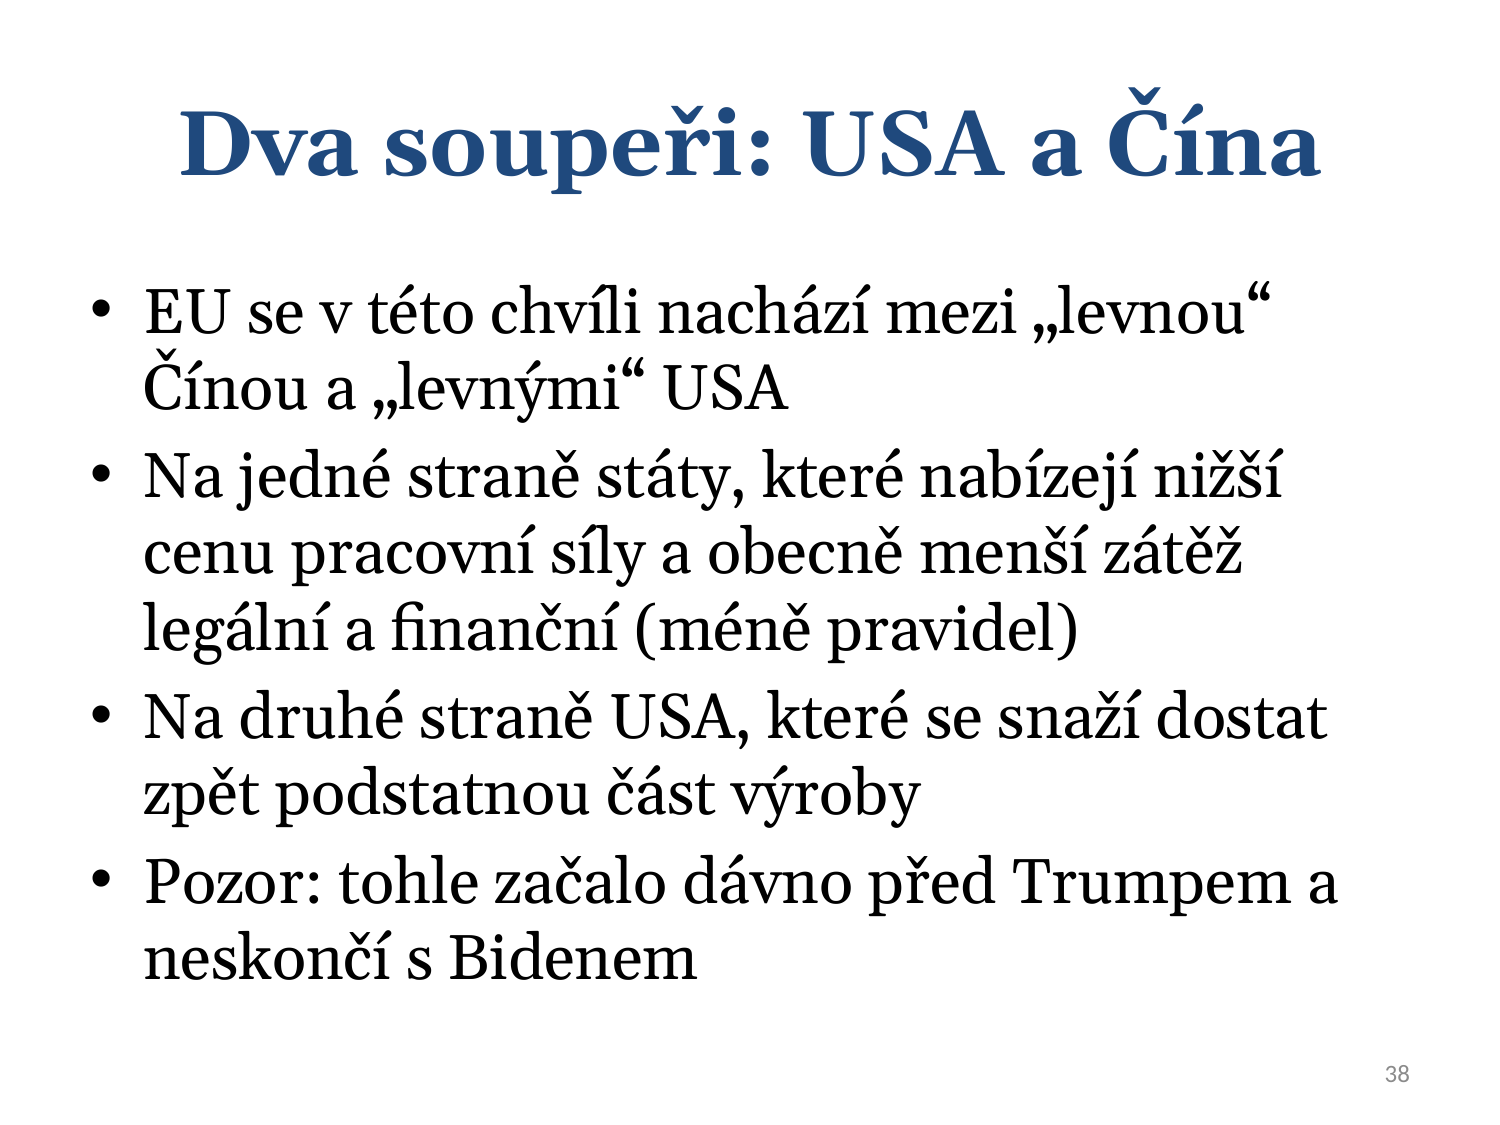

# Dva soupeři: USA a Čína
EU se v této chvíli nachází mezi „levnou“ Čínou a „levnými“ USA
Na jedné straně státy, které nabízejí nižší cenu pracovní síly a obecně menší zátěž legální a finanční (méně pravidel)
Na druhé straně USA, které se snaží dostat zpět podstatnou část výroby
Pozor: tohle začalo dávno před Trumpem a neskončí s Bidenem
38